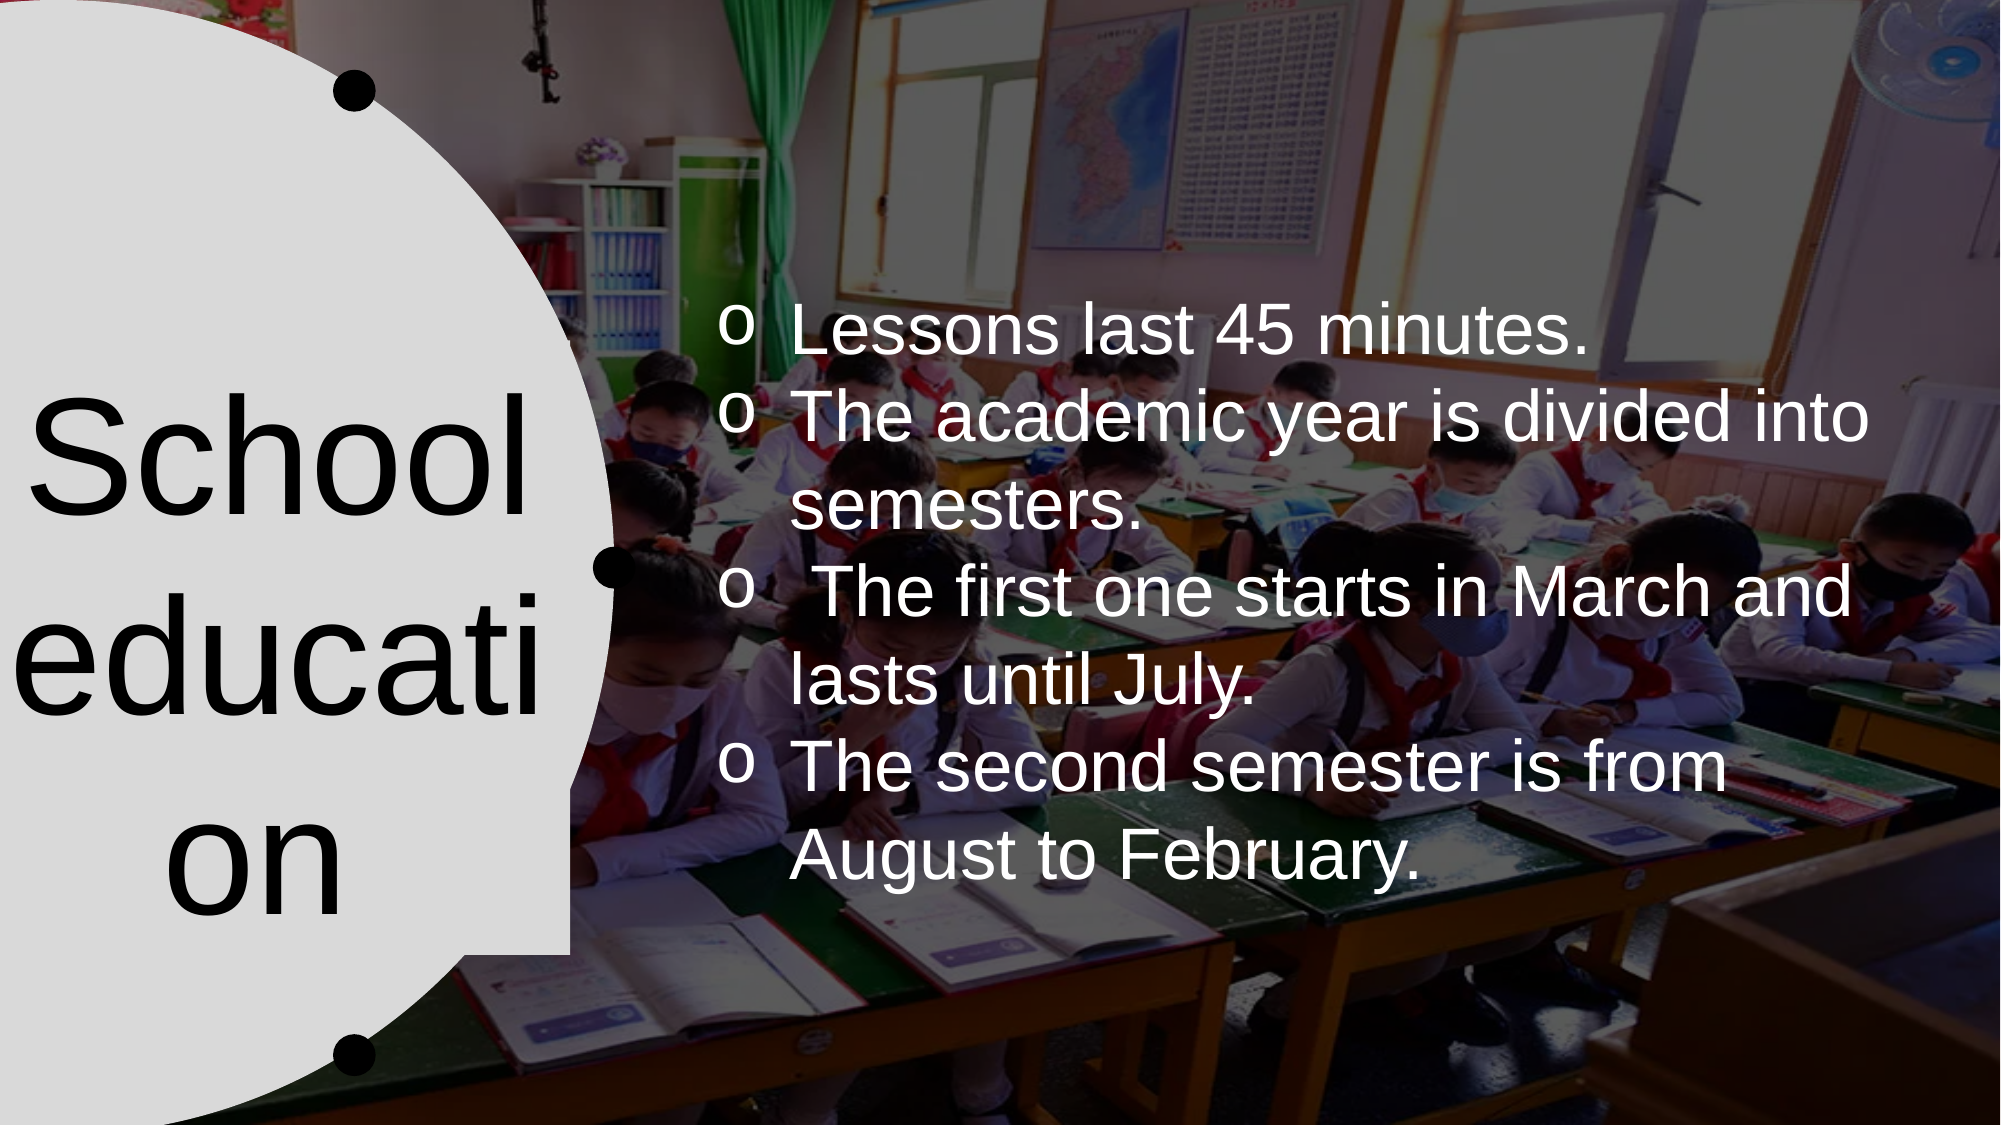

Lessons last 45 minutes.
The academic year is divided into semesters.
 The first one starts in March and lasts until July.
The second semester is from August to February.
School education